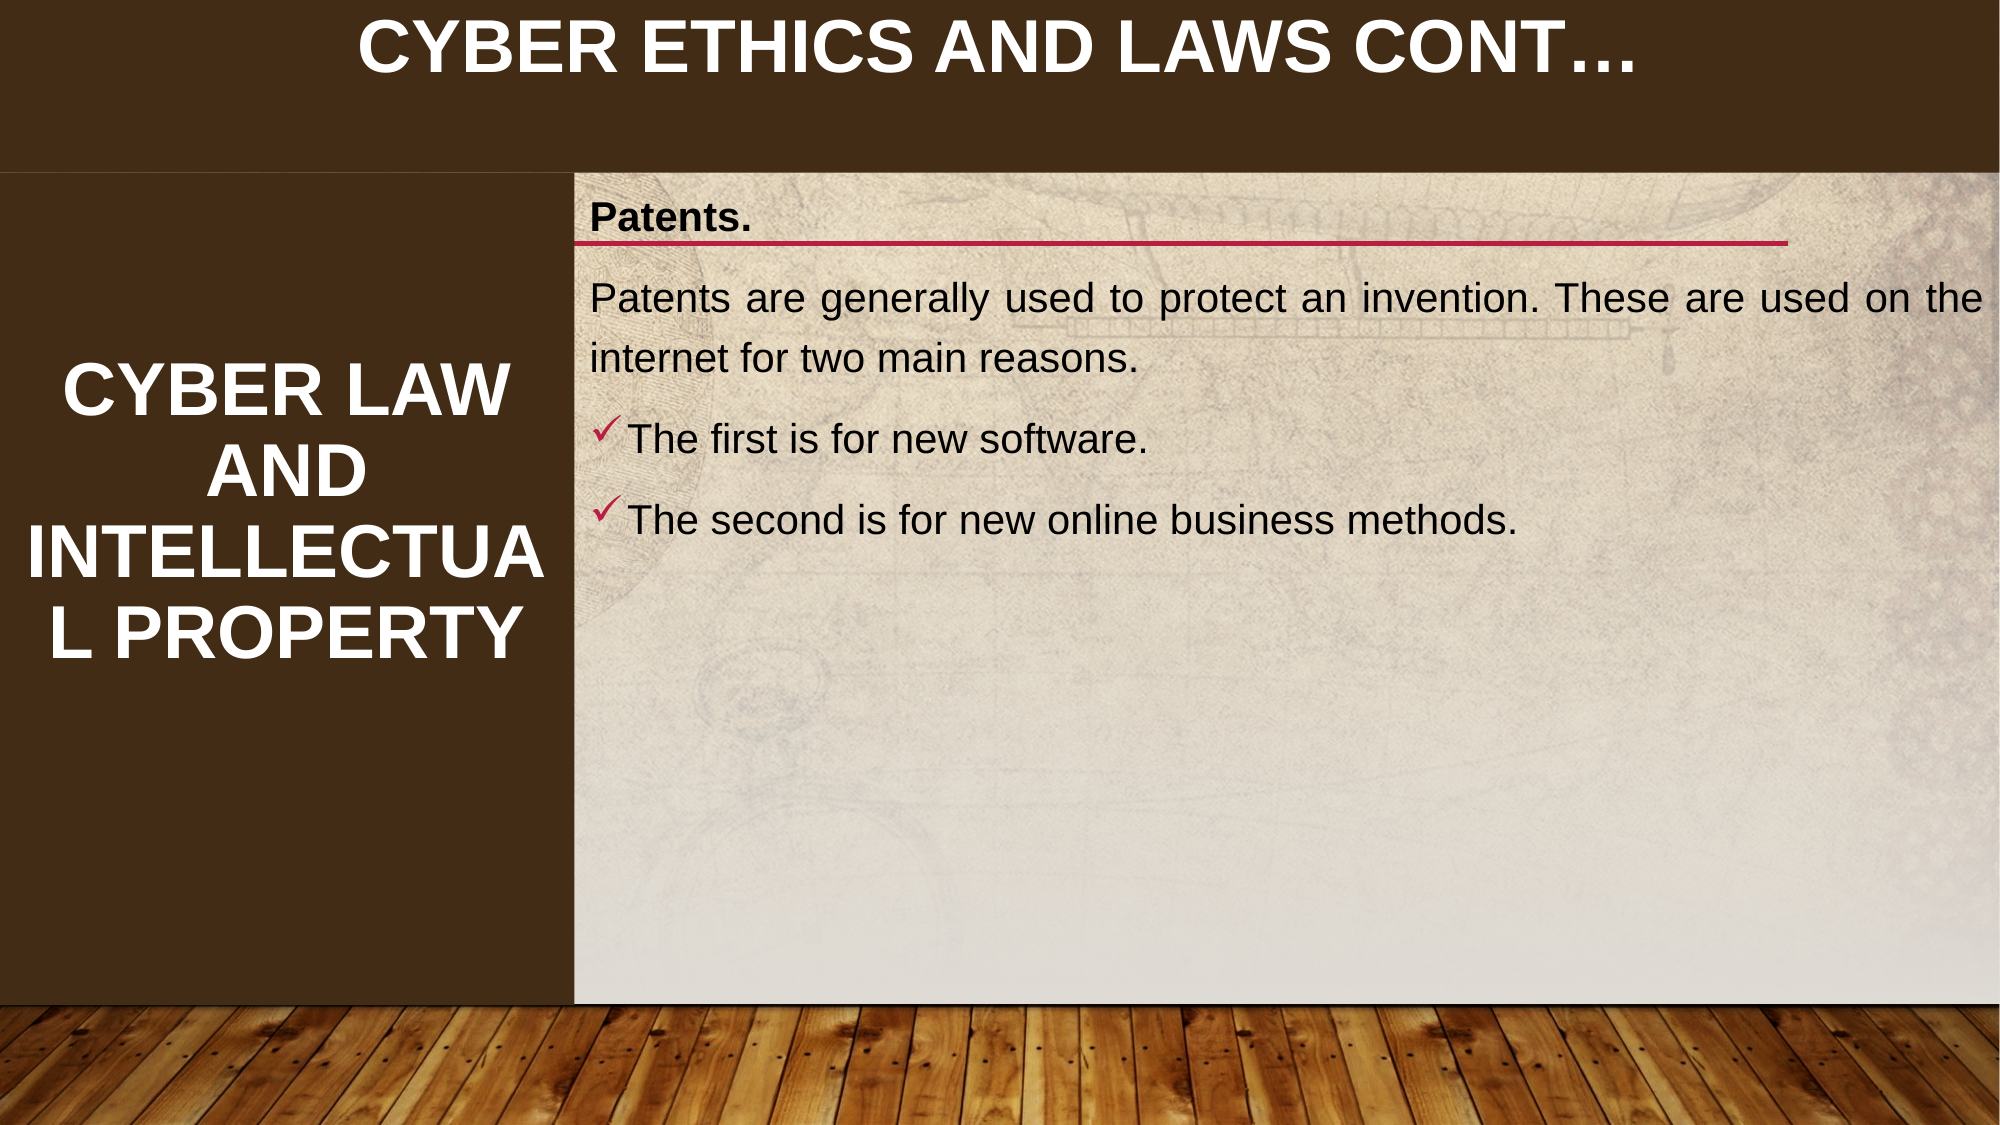

145
# CYBER ETHICS AND LAWS cont…

Cyber Law and Intellectual Property
Patents.
Patents are generally used to protect an invention. These are used on the internet for two main reasons.
The first is for new software.
The second is for new online business methods.